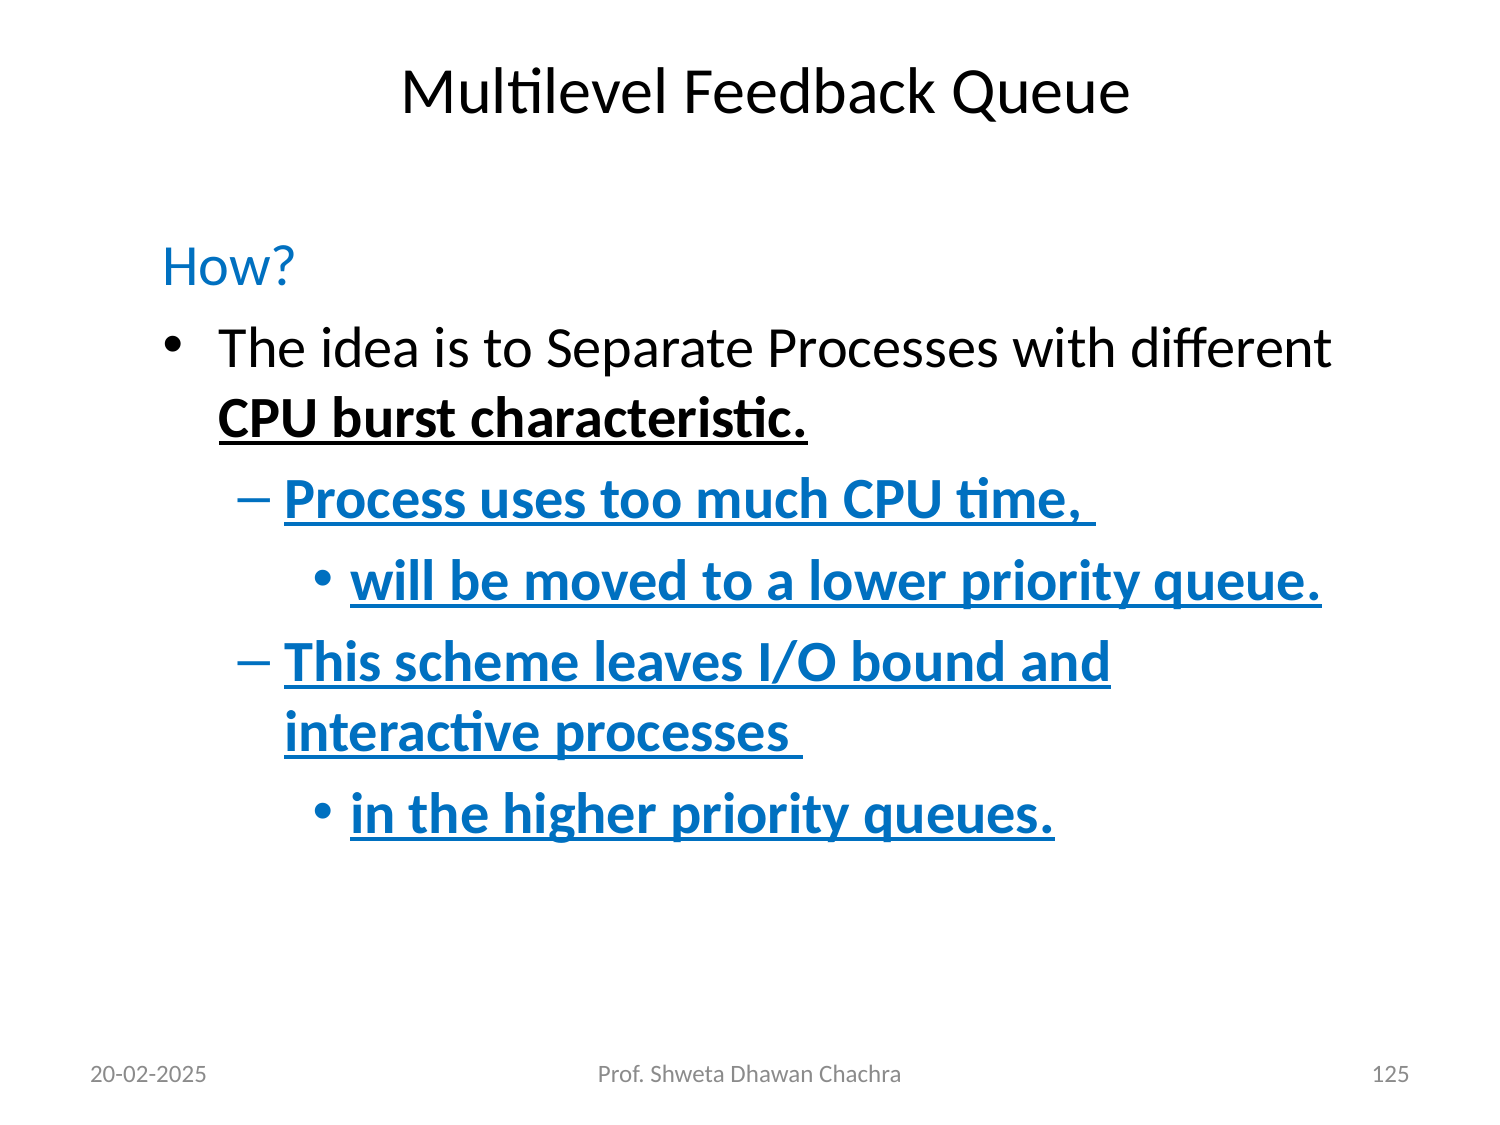

# Multilevel Feedback Queue
How?
The idea is to Separate Processes with different CPU burst characteristic.
Process uses too much CPU time,
will be moved to a lower priority queue.
This scheme leaves I/O bound and interactive processes
in the higher priority queues.

20-02-2025
Prof. Shweta Dhawan Chachra
125